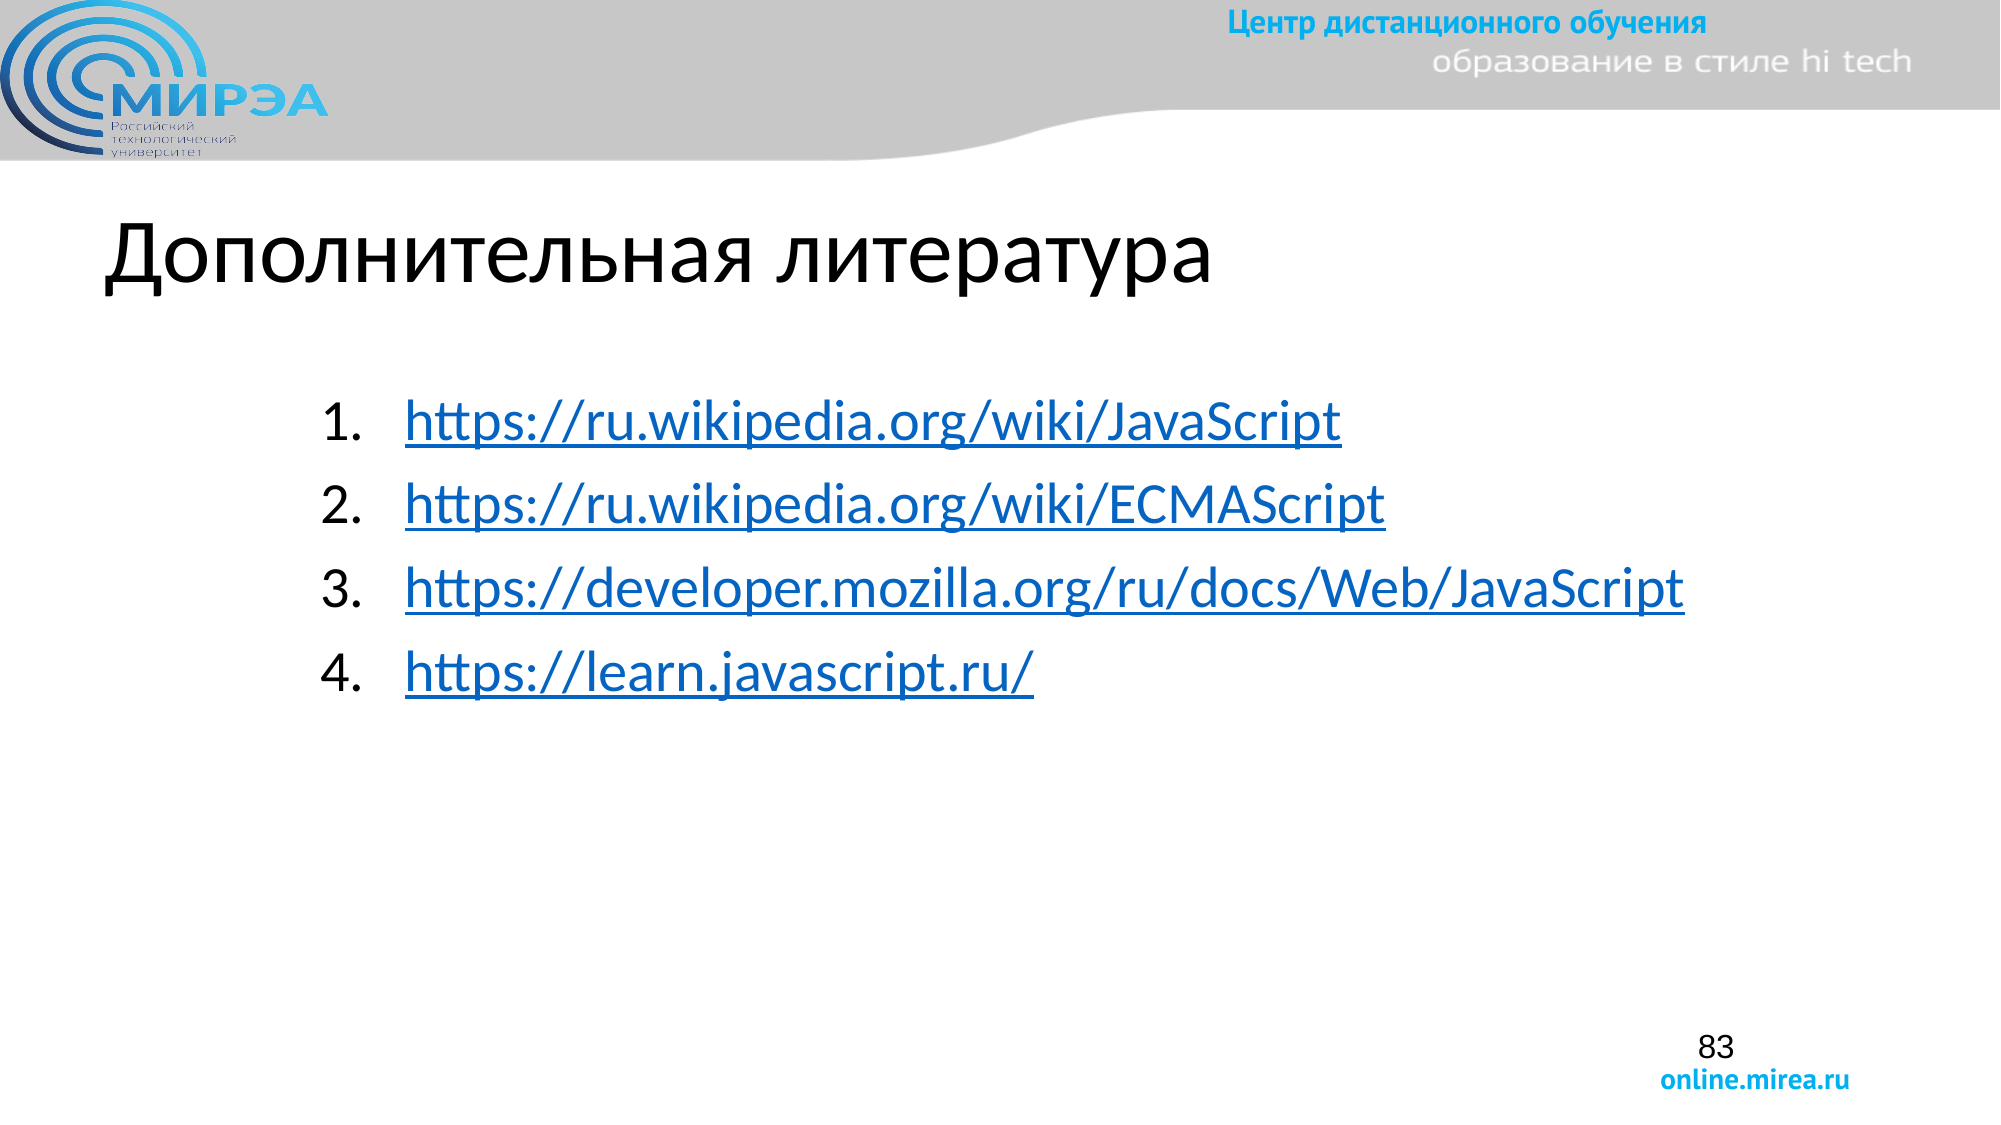

# Дополнительная литература
https://ru.wikipedia.org/wiki/JavaScript
https://ru.wikipedia.org/wiki/ECMAScript
https://developer.mozilla.org/ru/docs/Web/JavaScript
https://learn.javascript.ru/

83